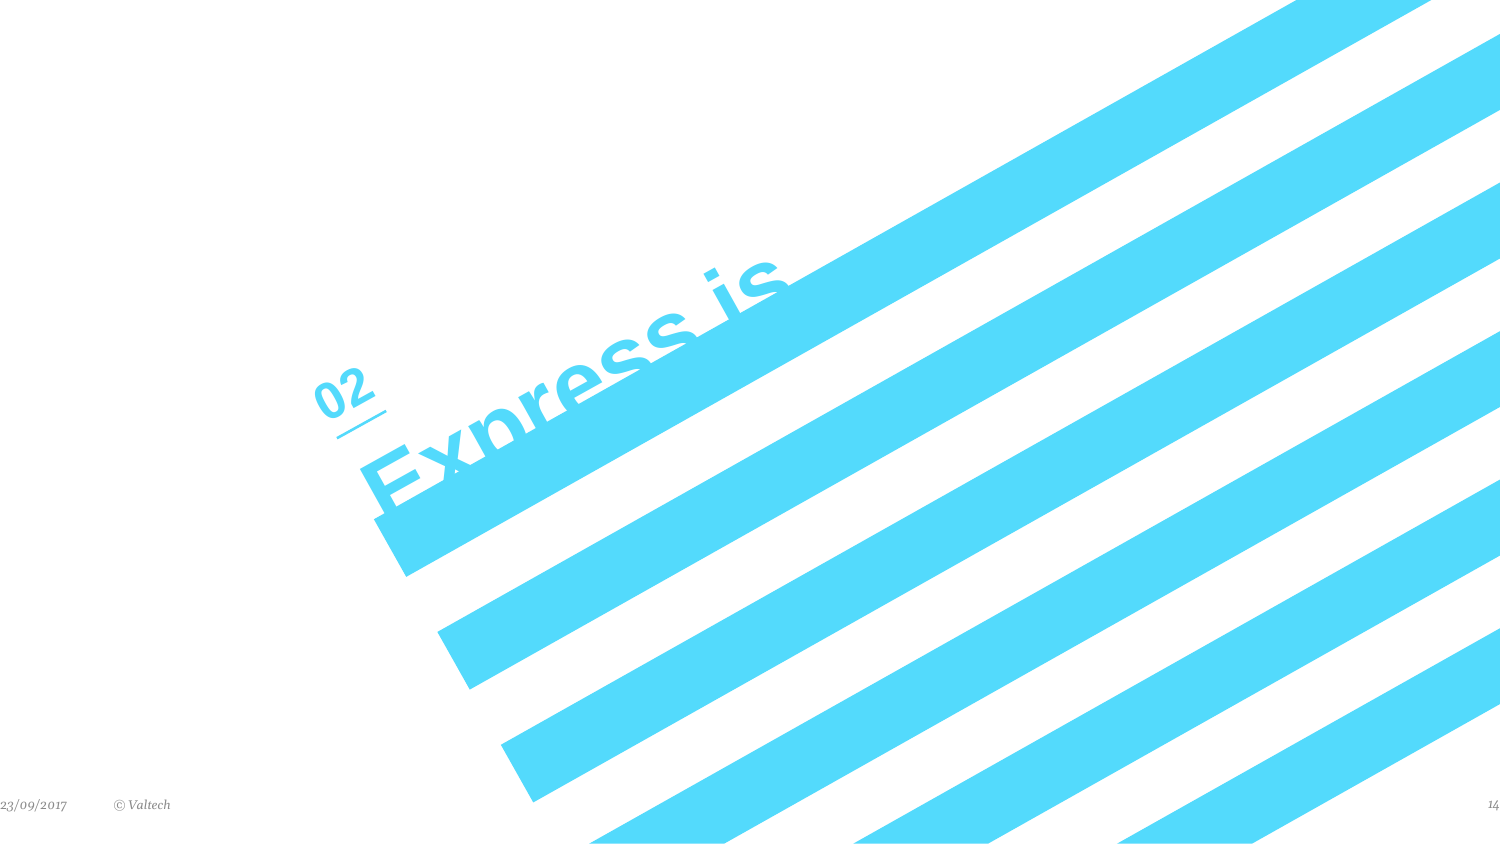

# Express.js
02

23/09/2017	© Valtech
14